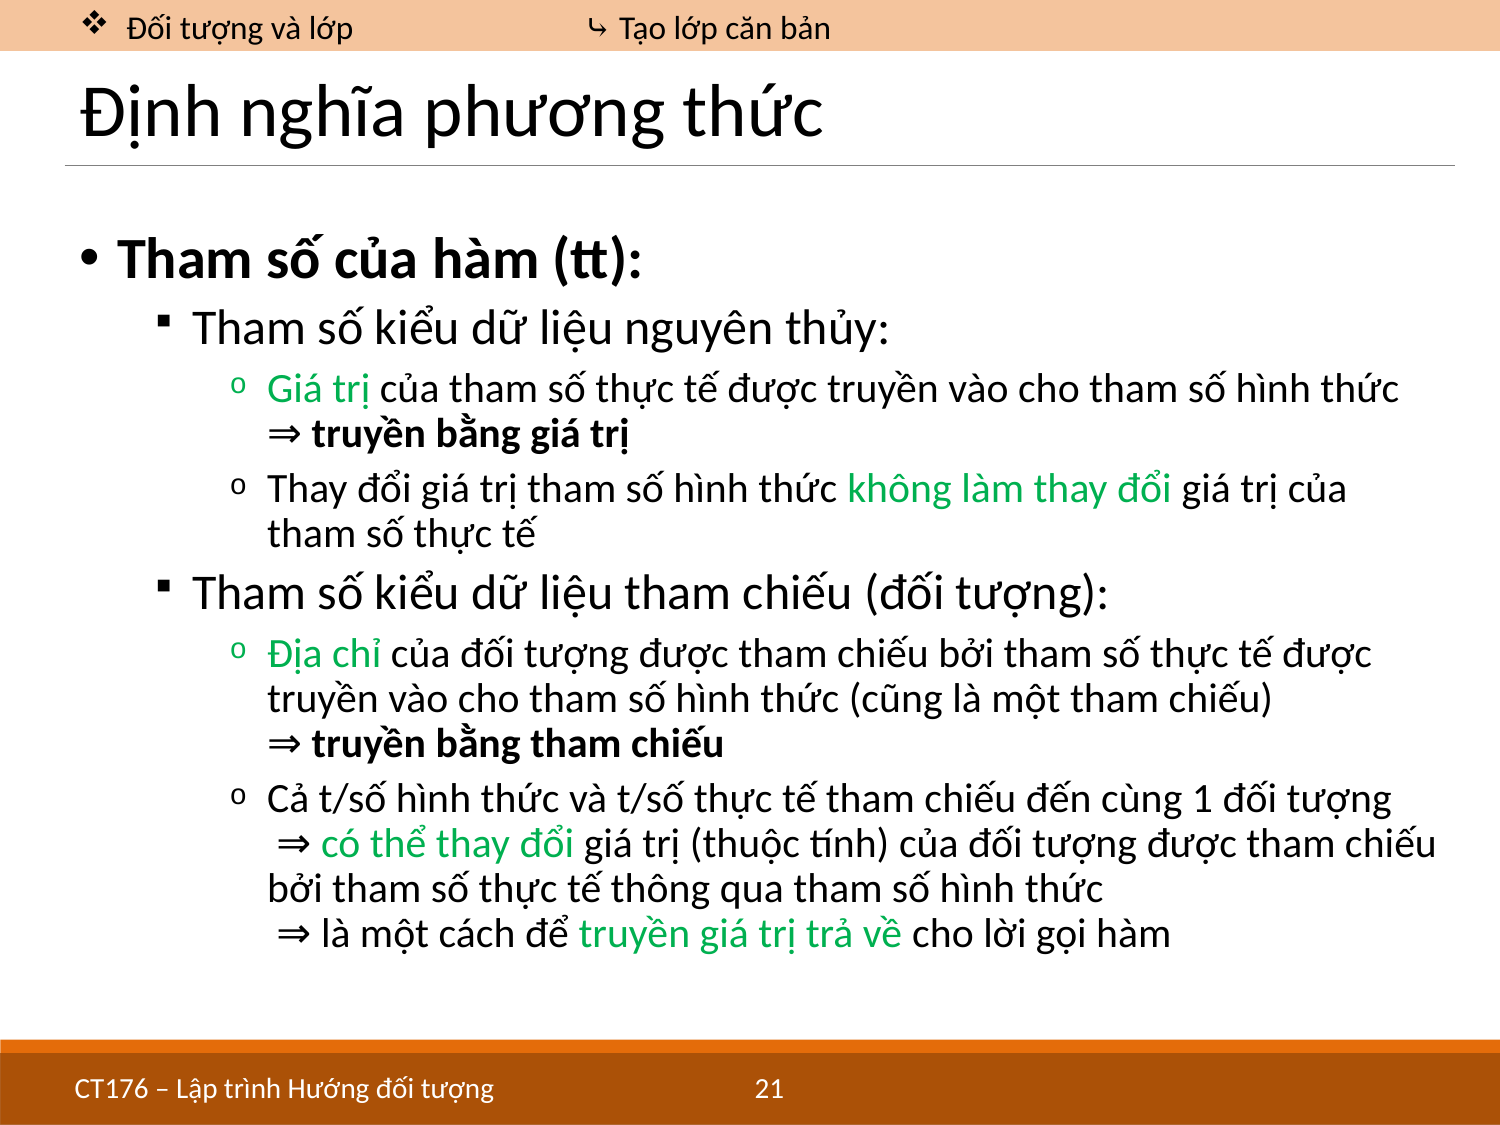

Đối tượng và lớp		 ⤷ Tạo lớp căn bản
# Định nghĩa phương thức
Tham số của hàm (tt):
Tham số kiểu dữ liệu nguyên thủy:
Giá trị của tham số thực tế được truyền vào cho tham số hình thức ⇒ truyền bằng giá trị
Thay đổi giá trị tham số hình thức không làm thay đổi giá trị của tham số thực tế
Tham số kiểu dữ liệu tham chiếu (đối tượng):
Địa chỉ của đối tượng được tham chiếu bởi tham số thực tế được truyền vào cho tham số hình thức (cũng là một tham chiếu)
⇒ truyền bằng tham chiếu
Cả t/số hình thức và t/số thực tế tham chiếu đến cùng 1 đối tượng
 ⇒ có thể thay đổi giá trị (thuộc tính) của đối tượng được tham chiếu bởi tham số thực tế thông qua tham số hình thức
 ⇒ là một cách để truyền giá trị trả về cho lời gọi hàm